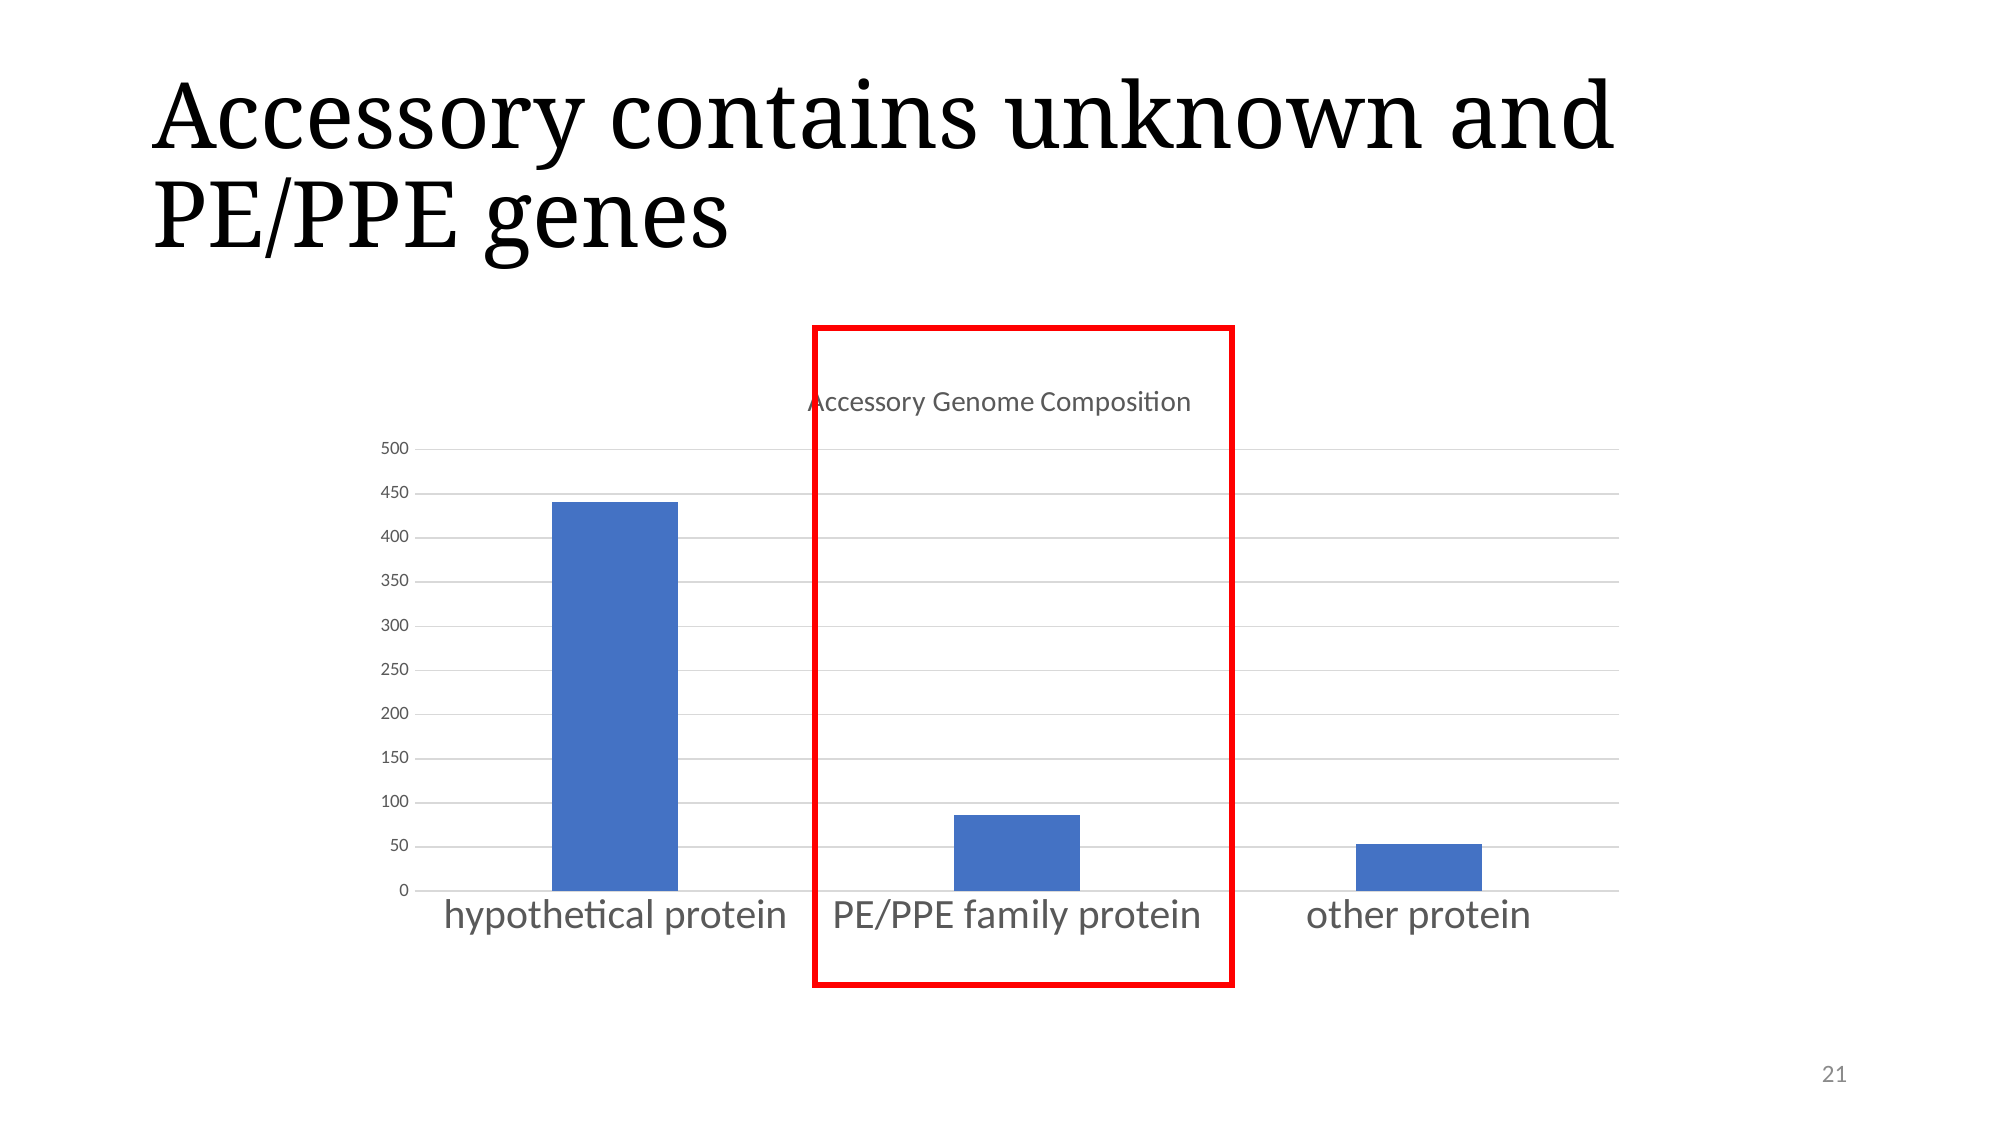

# Accessory contains unknown and PE/PPE genes

### Chart: Accessory Genome Composition

| Category |  |
|---|---|
| hypothetical protein | 441.0 |
| PE/PPE family protein | 86.0 |
| other protein | 54.0 |
21